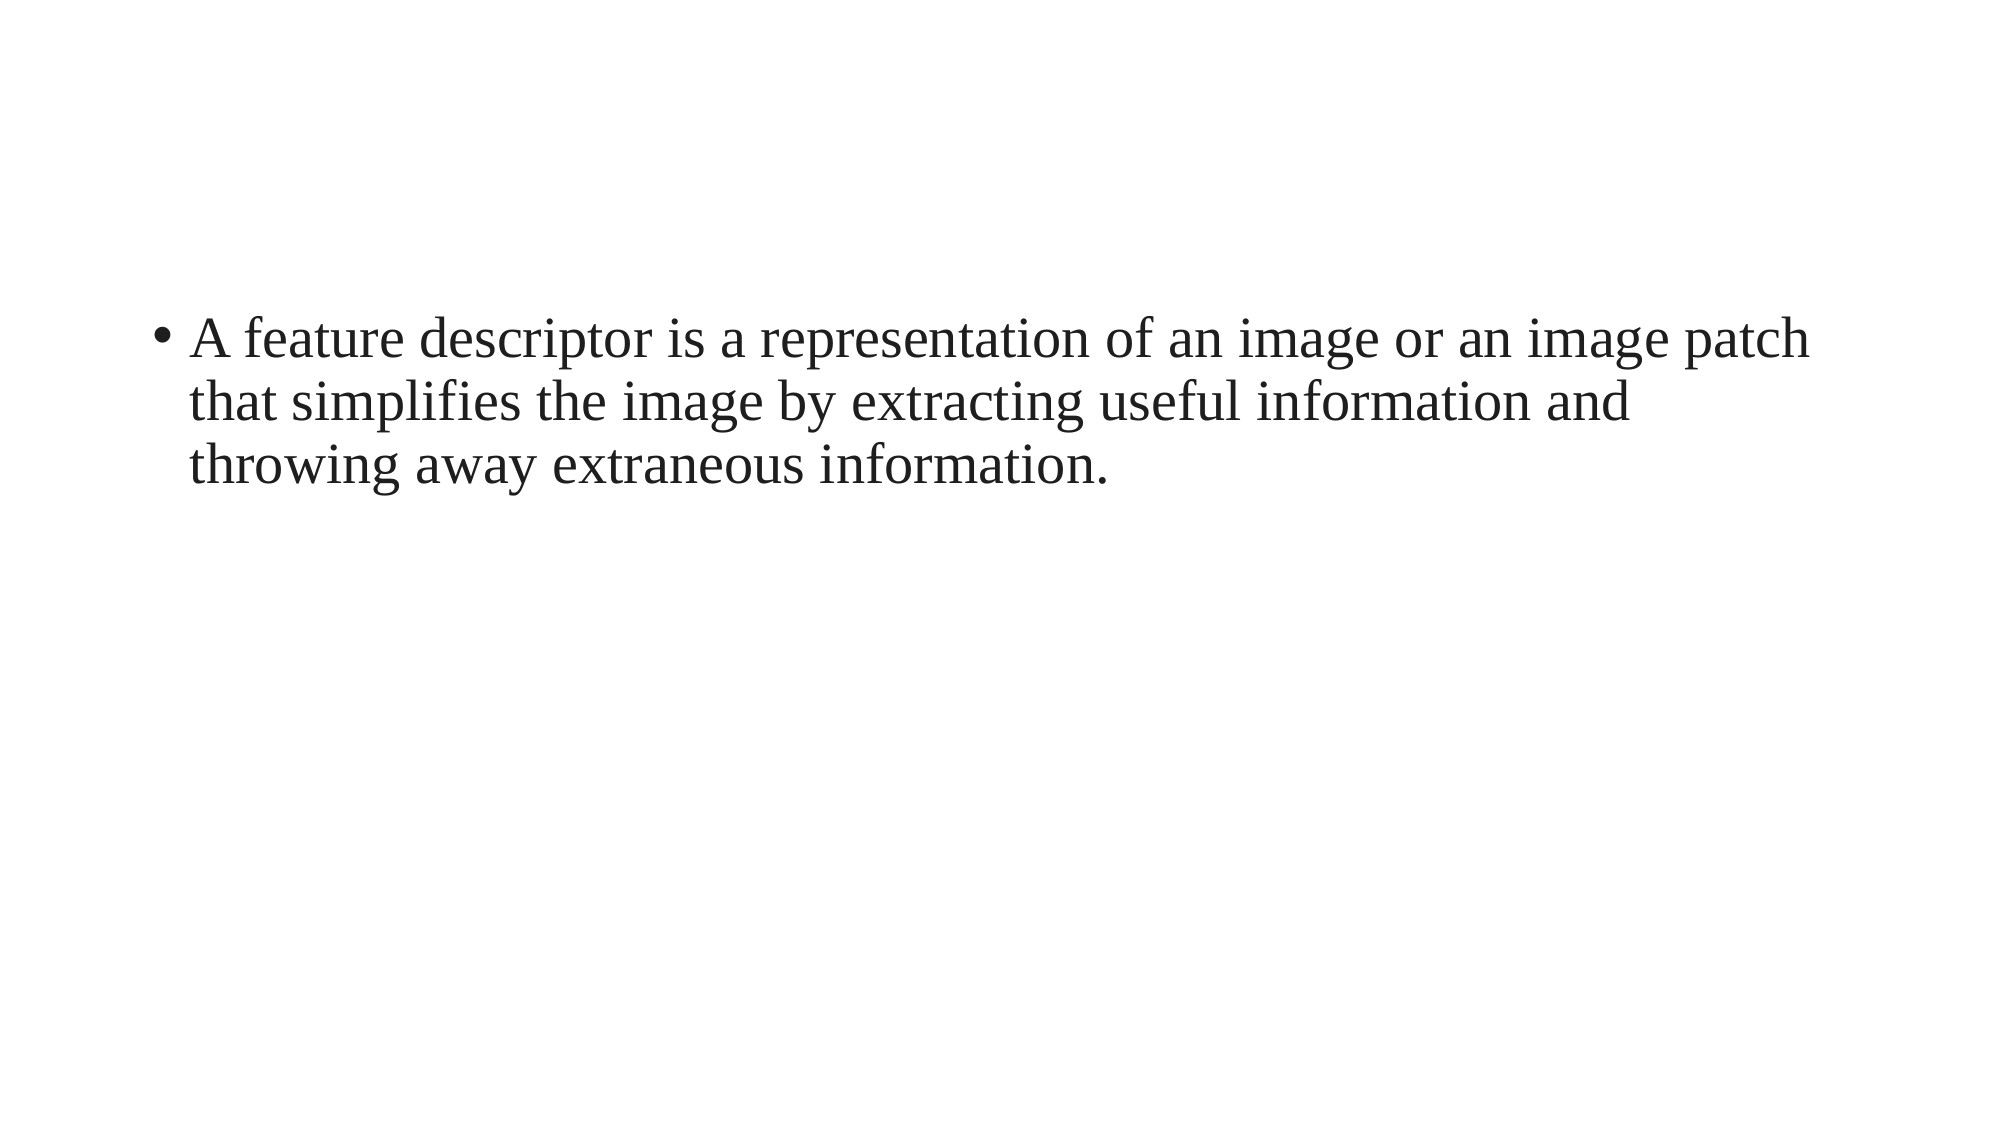

#
A feature descriptor is a representation of an image or an image patch that simplifies the image by extracting useful information and throwing away extraneous information.